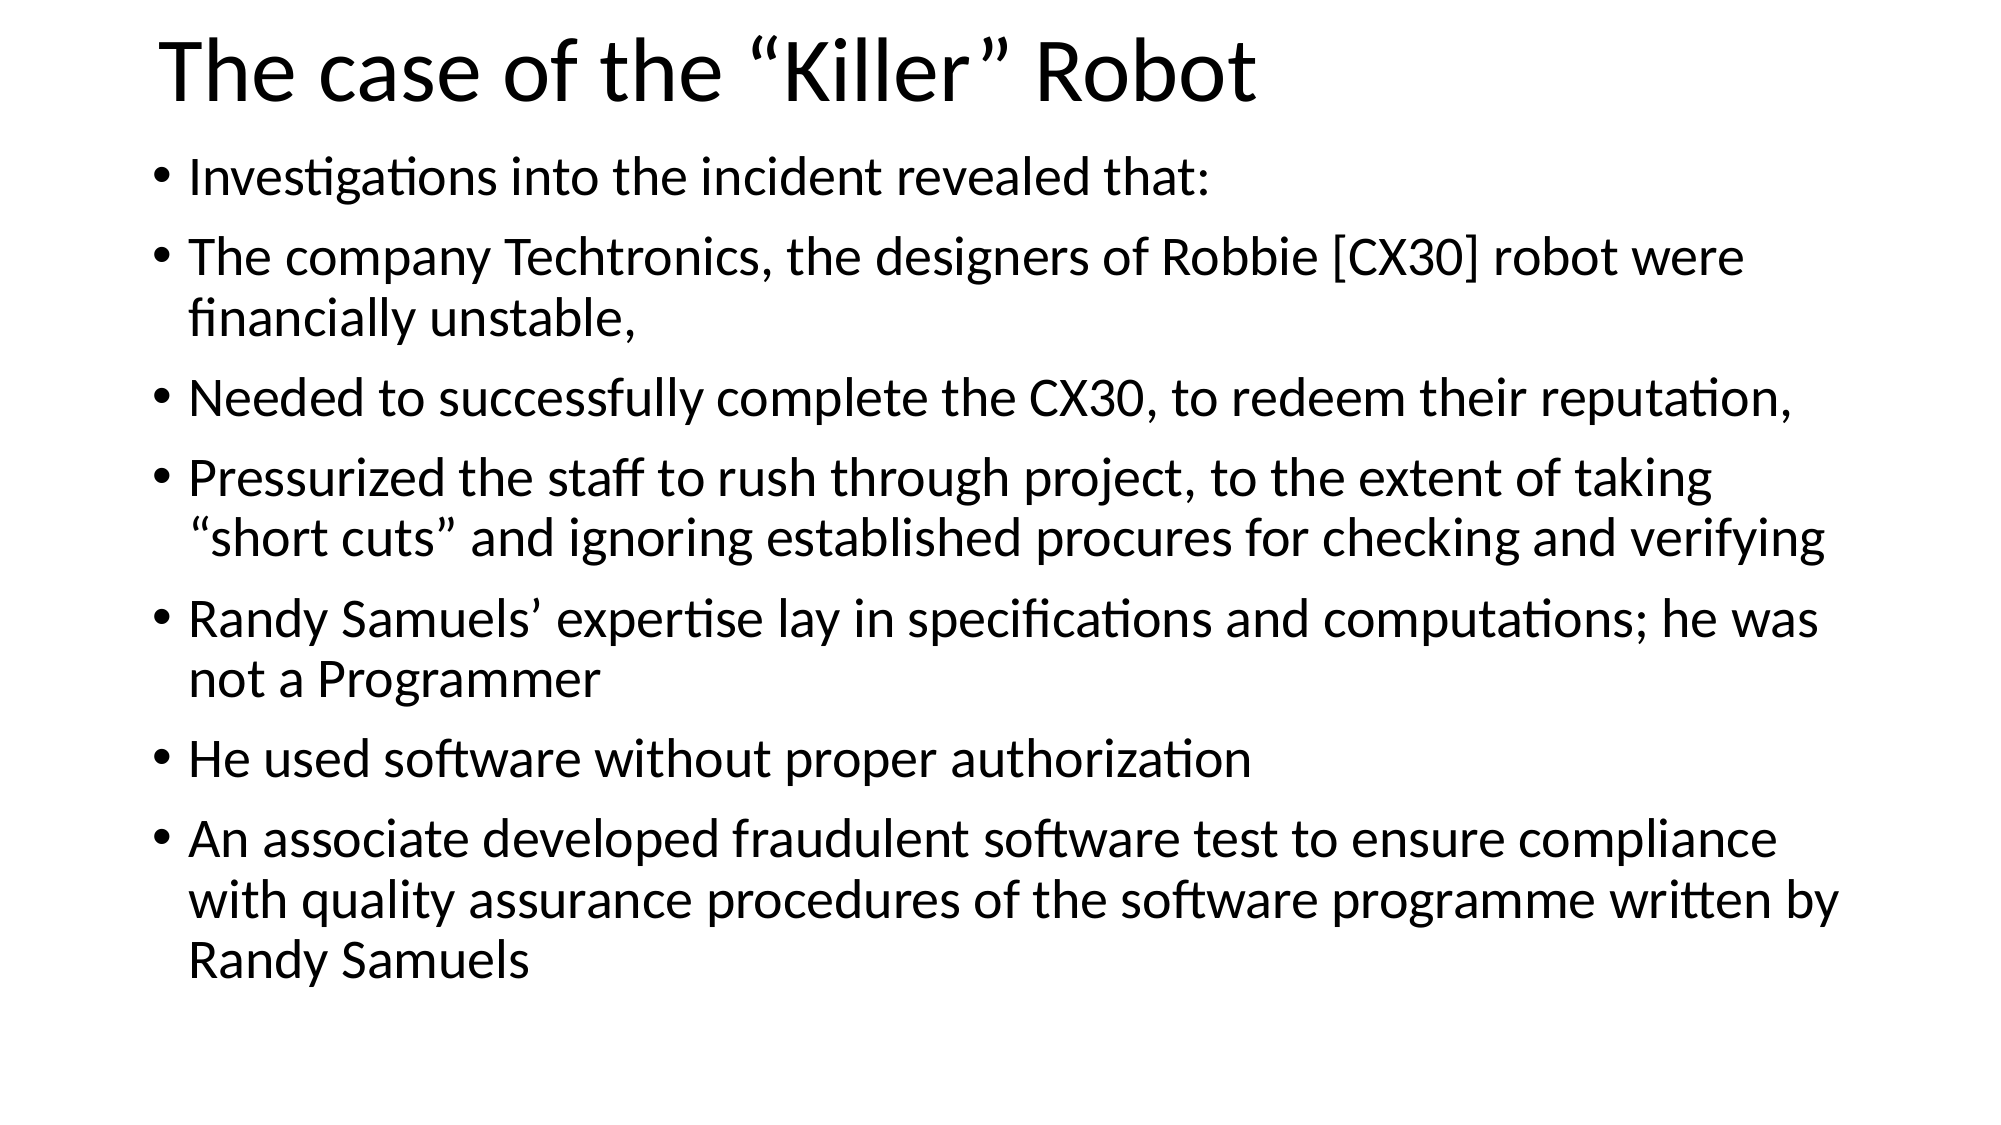

# The case of the “Killer” Robot
Investigations into the incident revealed that:
The company Techtronics, the designers of Robbie [CX30] robot were financially unstable,
Needed to successfully complete the CX30, to redeem their reputation,
Pressurized the staff to rush through project, to the extent of taking “short cuts” and ignoring established procures for checking and verifying
Randy Samuels’ expertise lay in specifications and computations; he was not a Programmer
He used software without proper authorization
An associate developed fraudulent software test to ensure compliance with quality assurance procedures of the software programme written by Randy Samuels